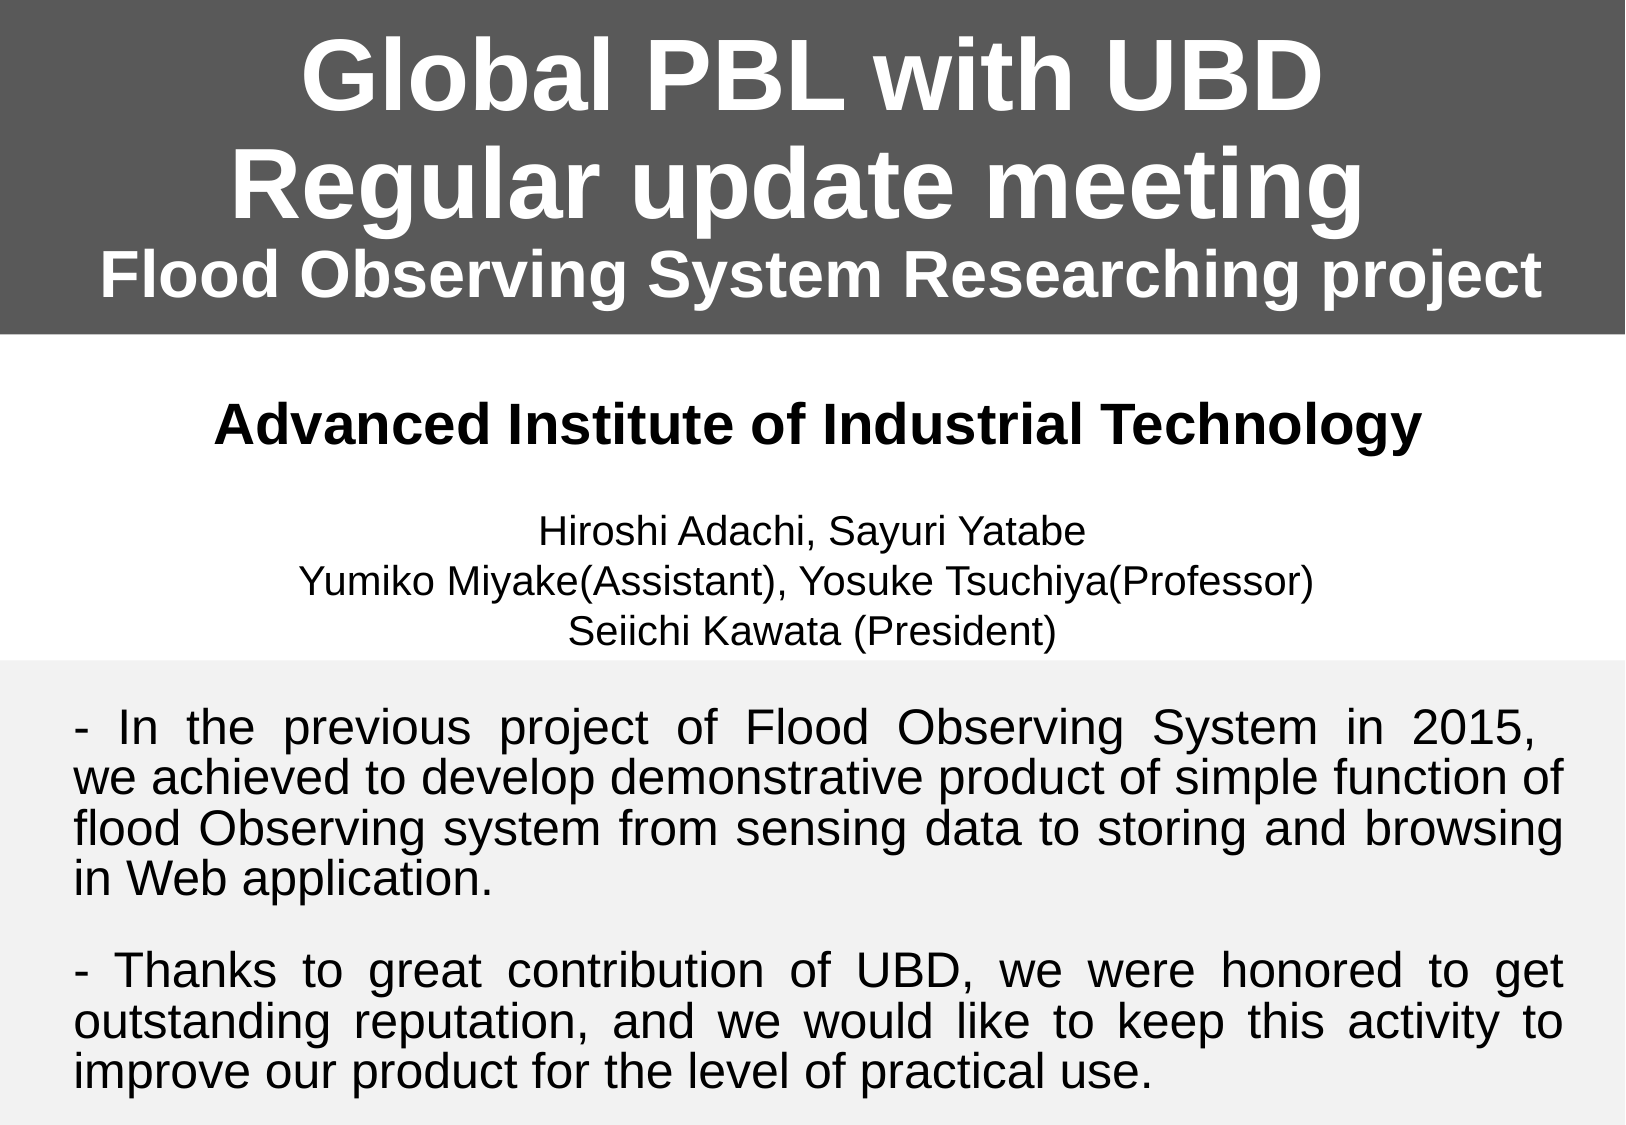

# Global PBL with UBD Regular update meeting Flood Observing System Researching project
Advanced Institute of Industrial Technology
Hiroshi Adachi, Sayuri Yatabe
Yumiko Miyake(Assistant), Yosuke Tsuchiya(Professor)
Seiichi Kawata (President)

- In the previous project of Flood Observing System in 2015,
we achieved to develop demonstrative product of simple function of flood Observing system from sensing data to storing and browsing in Web application.
- Thanks to great contribution of UBD, we were honored to get outstanding reputation, and we would like to keep this activity to improve our product for the level of practical use.